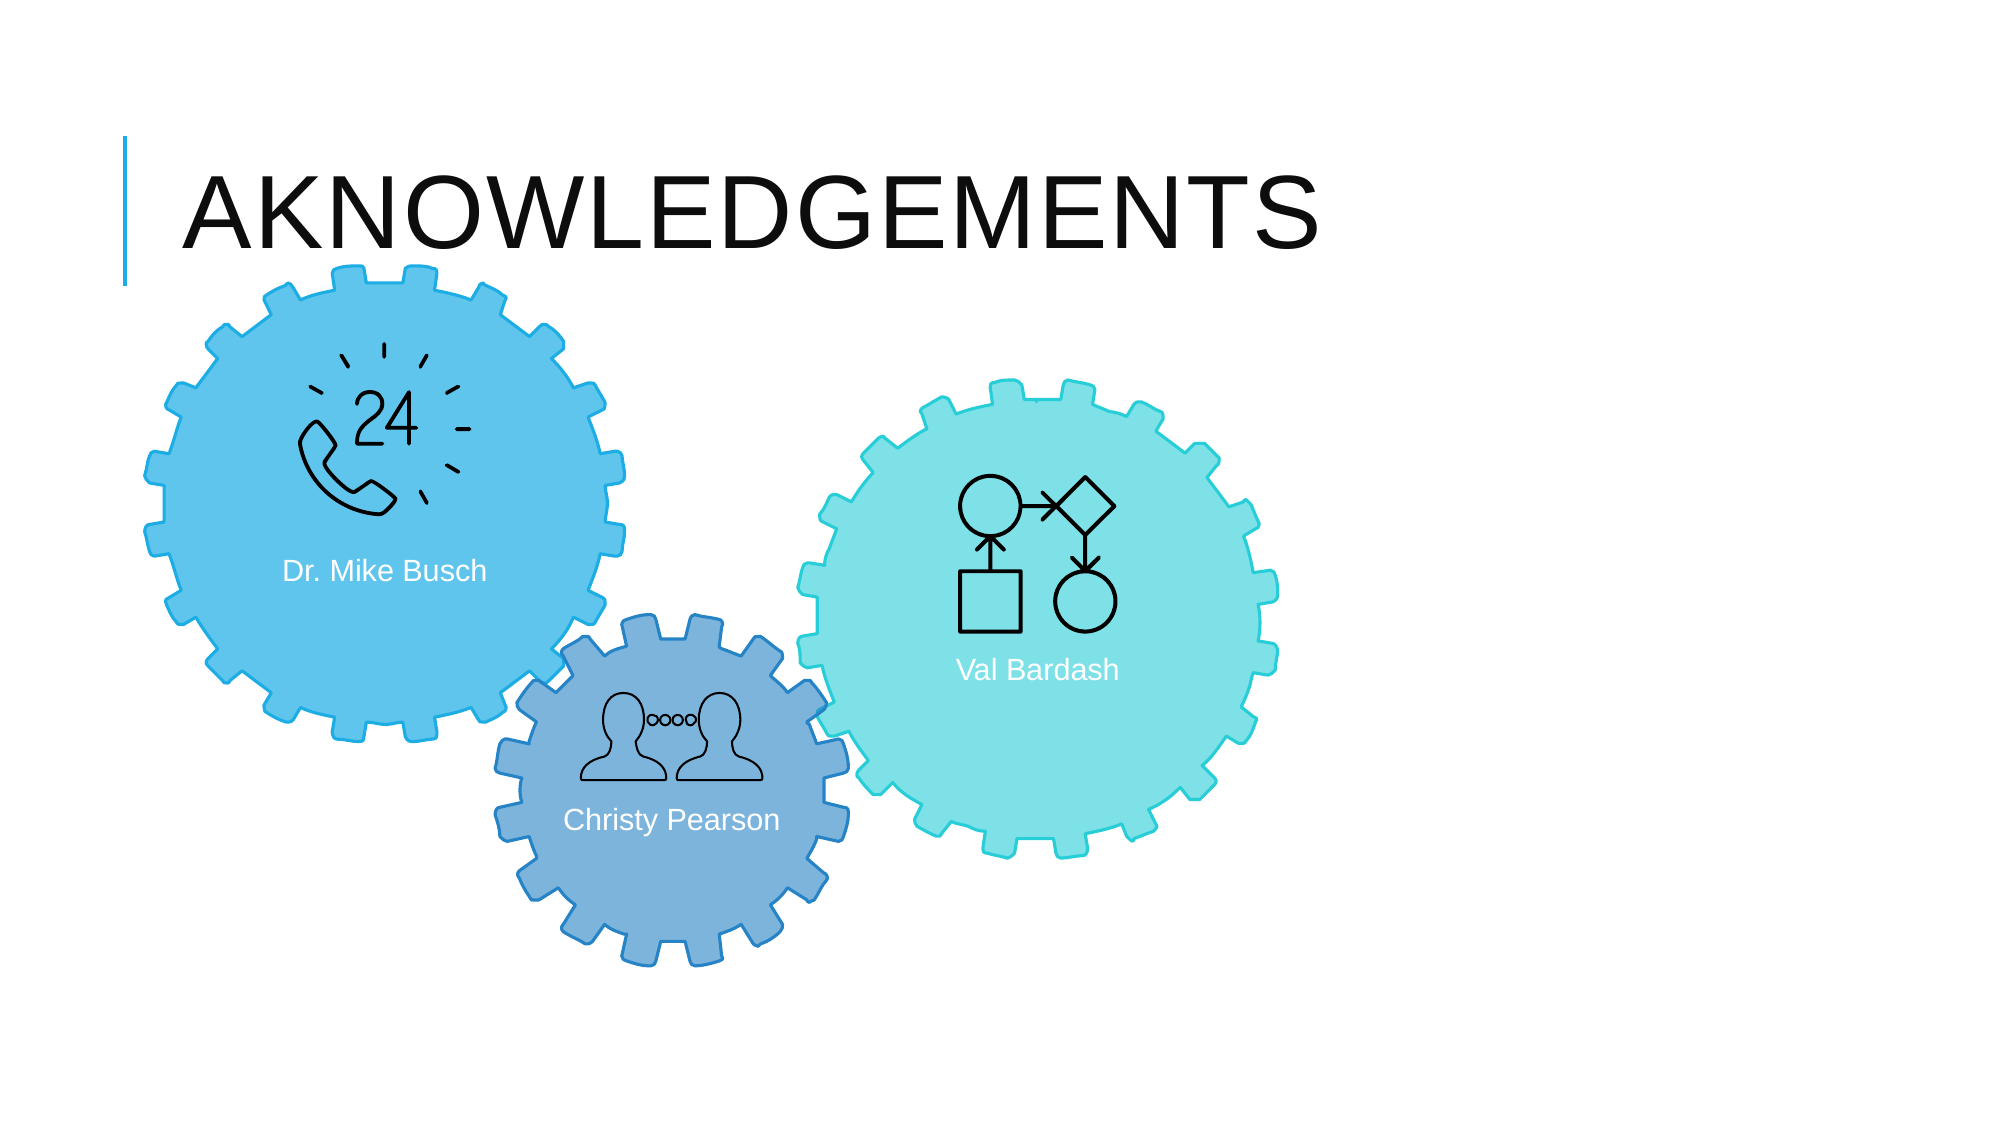

# AKNOWLEDGEMENTS

Insight-driven
creative
Dr. Mike Busch

Val Bardash

Easy to calculate
pricing
Christy Pearson